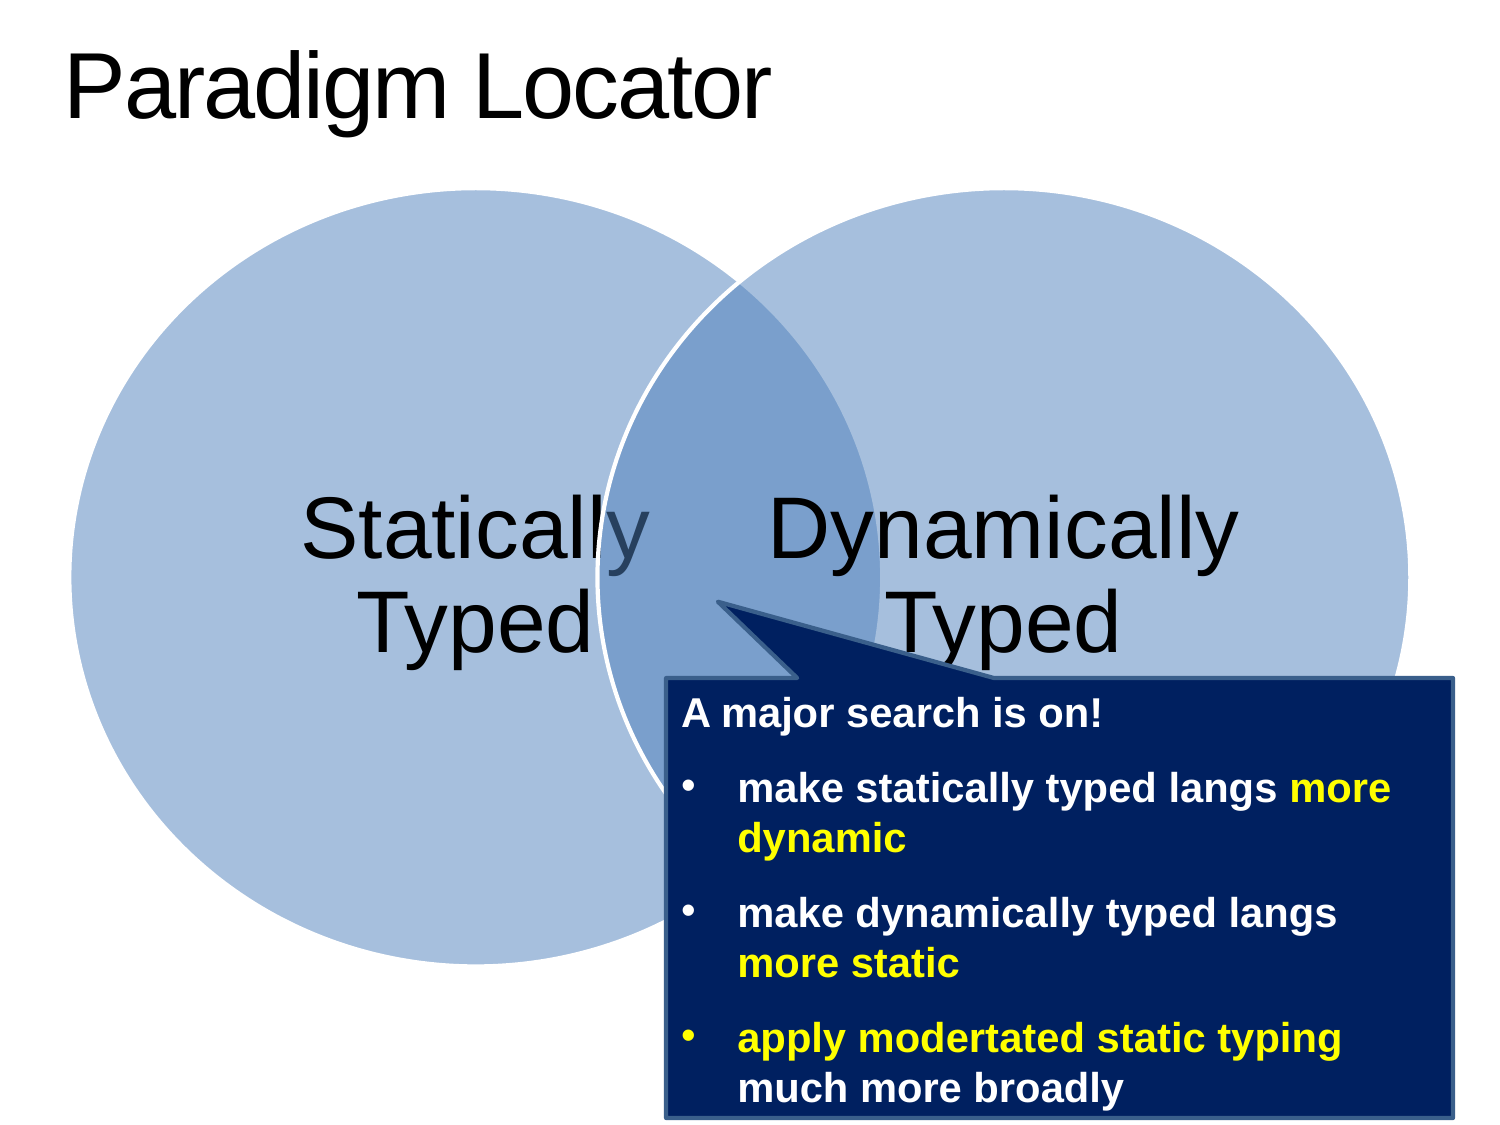

# Paradigm Locator
Statically Typed
Dynamically Typed
A major search is on!

make statically typed langs more dynamic

make dynamically typed langs more static

apply modertated static typing much more broadly